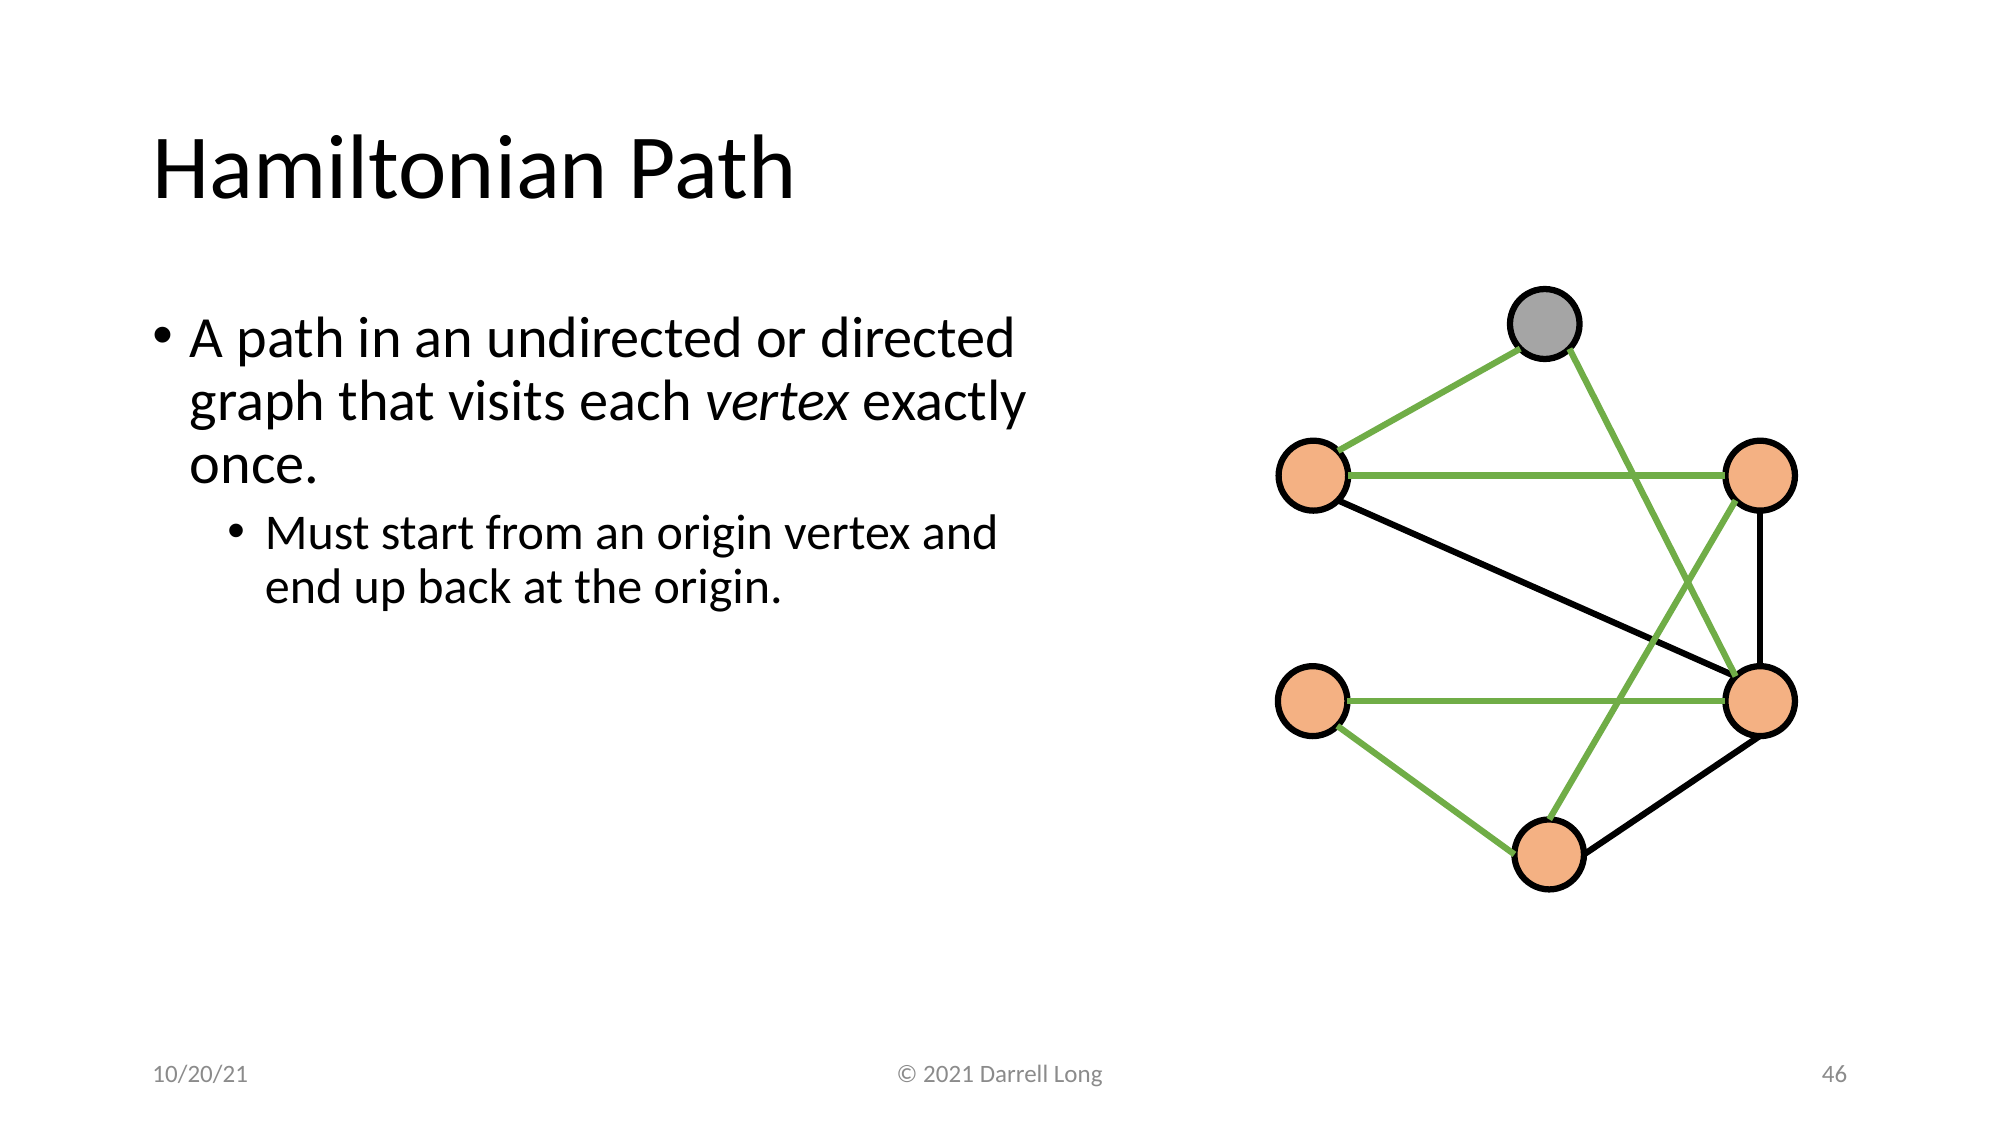

# Hamiltonian Path

A path in an undirected or directed graph that visits each vertex exactly once.
Must start from an origin vertex and end up back at the origin.

10/20/21
© 2021 Darrell Long
46